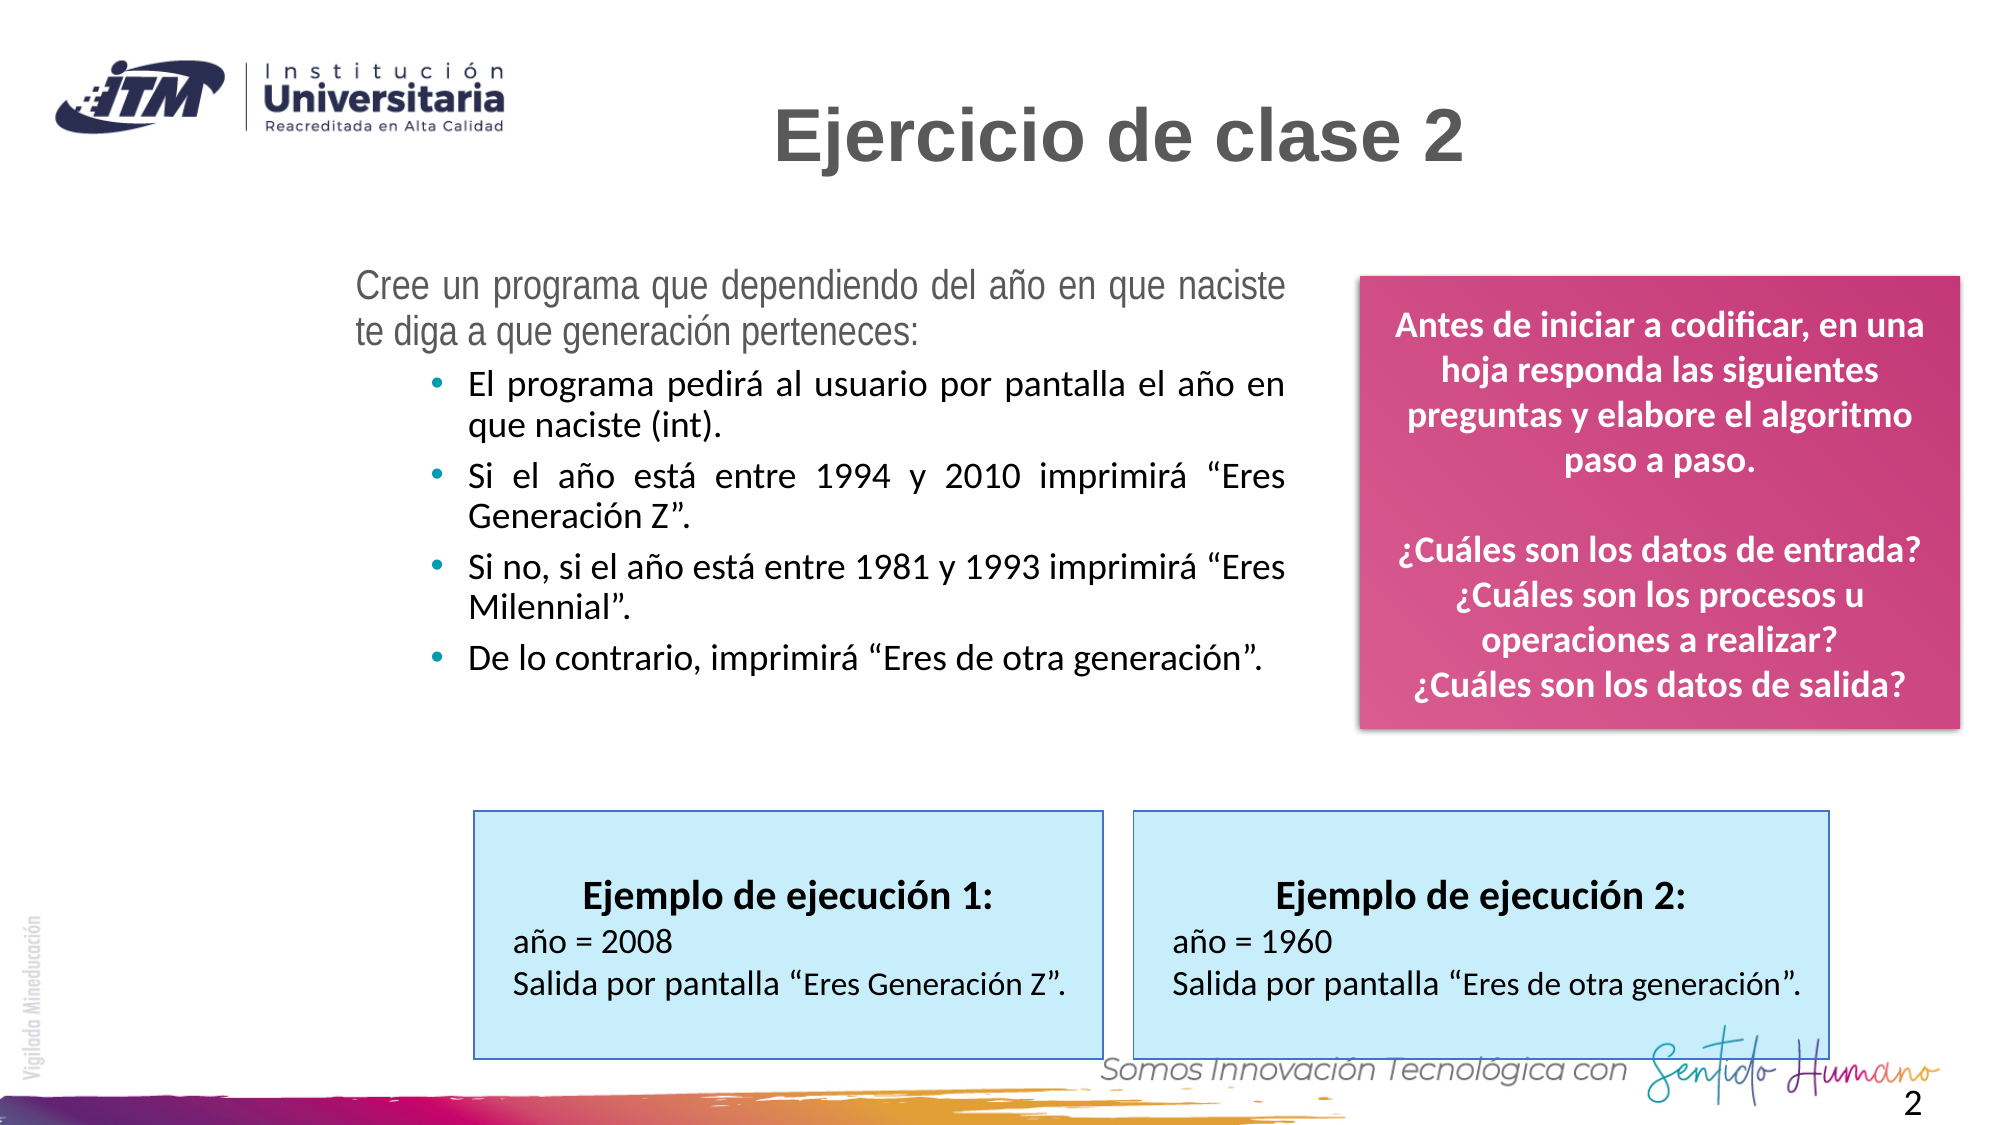

# Ejercicio de clase 2

Cree un programa que dependiendo del año en que naciste te diga a que generación perteneces:
El programa pedirá al usuario por pantalla el año en que naciste (int).
Si el año está entre 1994 y 2010 imprimirá “Eres Generación Z”.
Si no, si el año está entre 1981 y 1993 imprimirá “Eres Milennial”.
De lo contrario, imprimirá “Eres de otra generación”.
Antes de iniciar a codificar, en una hoja responda las siguientes preguntas y elabore el algoritmo paso a paso.

¿Cuáles son los datos de entrada?
¿Cuáles son los procesos u operaciones a realizar?
¿Cuáles son los datos de salida?
Ejemplo de ejecución 1:
   año = 2008
   Salida por pantalla “Eres Generación Z”.
Ejemplo de ejecución 2:
   año = 1960
   Salida por pantalla “Eres de otra generación”.
2